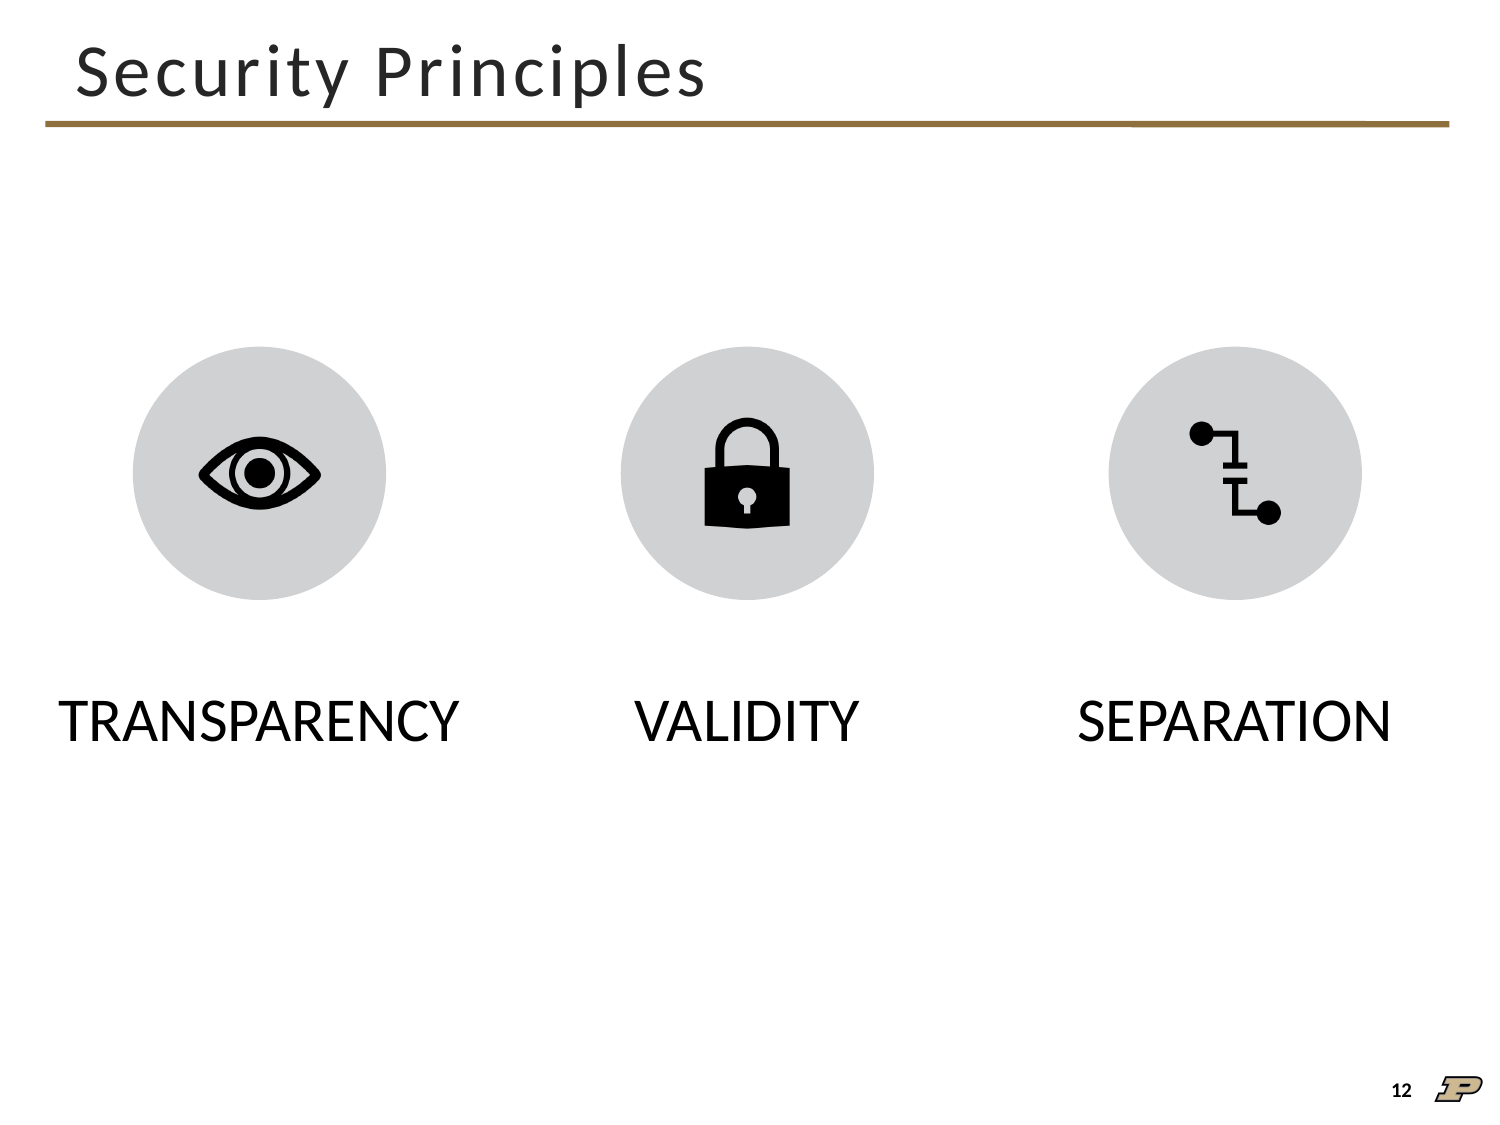

# Security Principles

Transparency
Validity
Separation
12